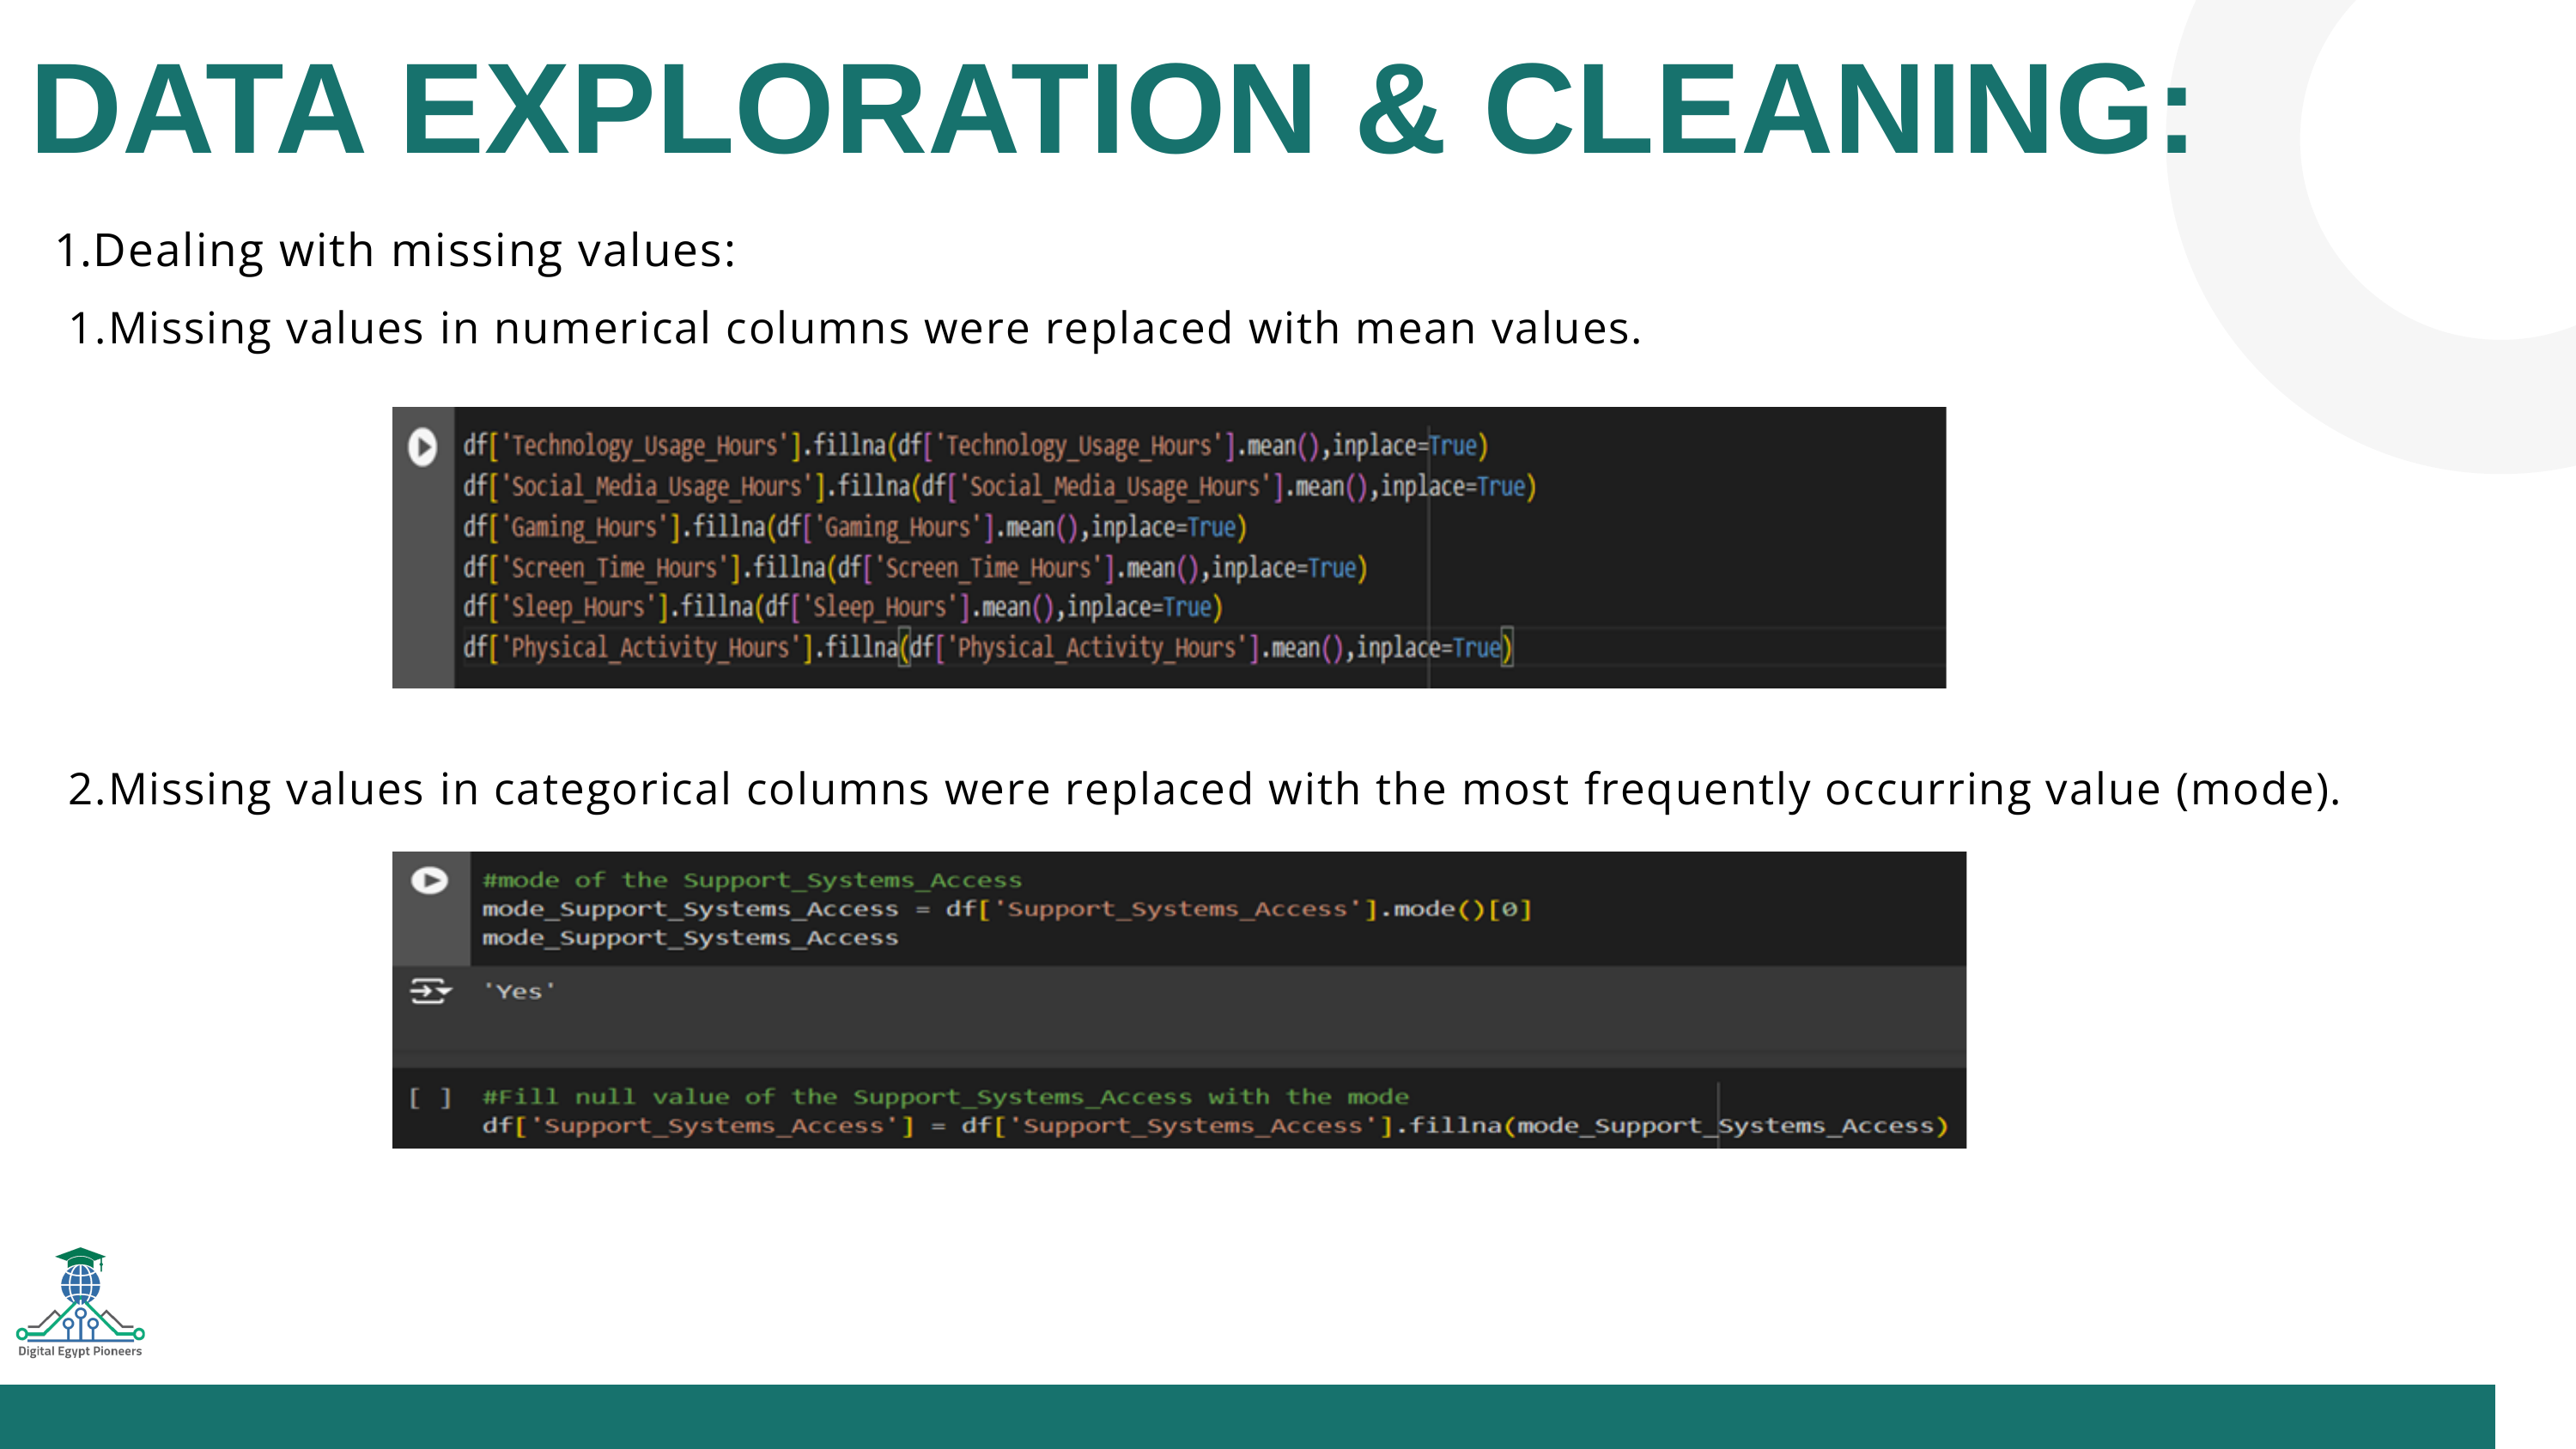

DATA EXPLORATION & CLEANING:
2. Data exploration and cleaning:
Dealing with missing values:
    1.Missing values ​​in numerical columns were replaced with mean values.

    2.Missing values ​​in categorical columns were replaced with the most frequently occurring value (mode).